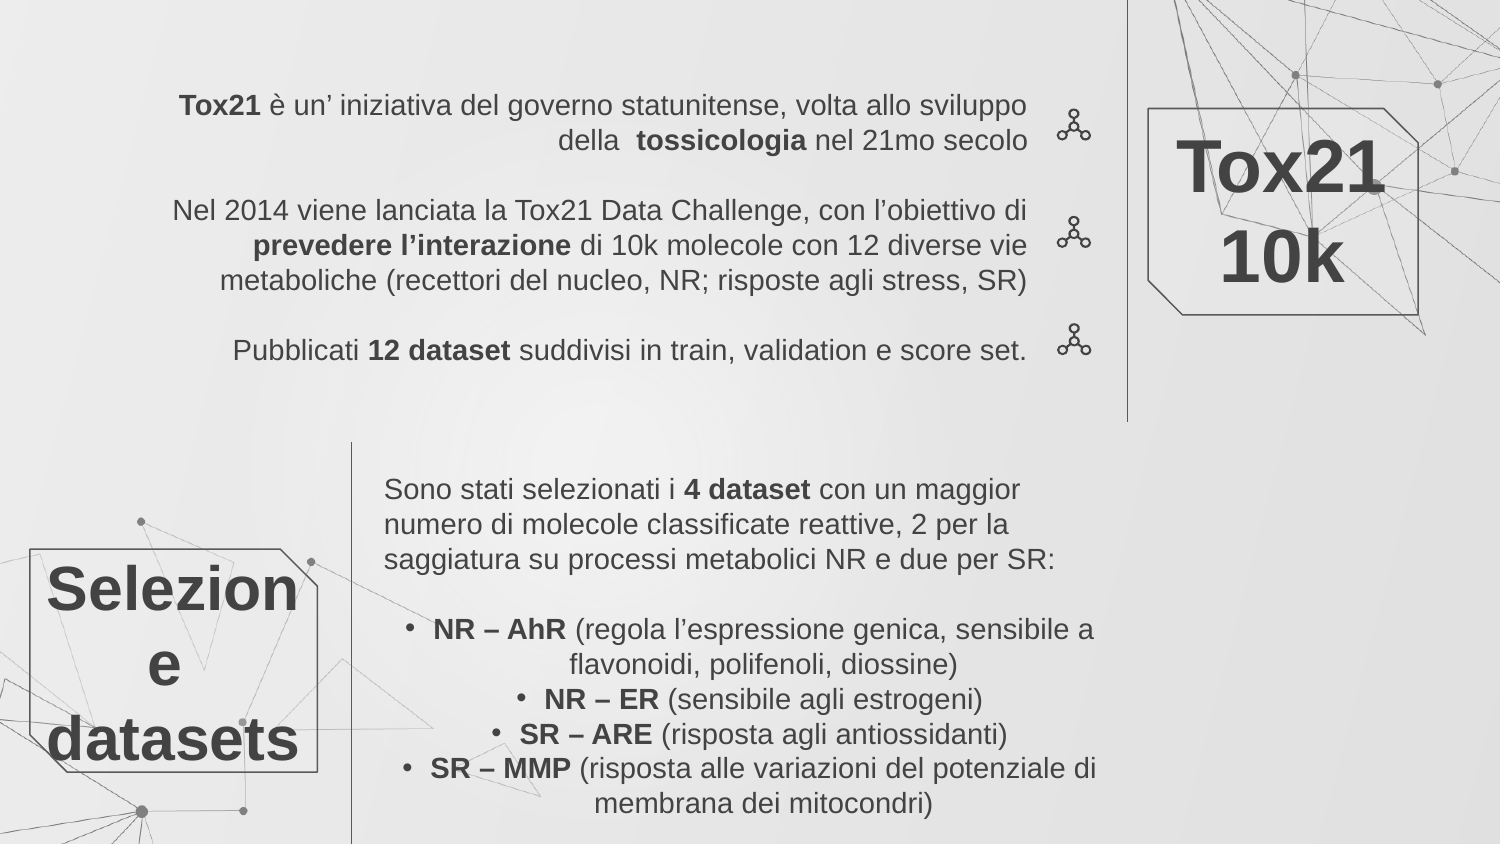

Tox21 è un’ iniziativa del governo statunitense, volta allo sviluppo della  tossicologia nel 21mo secolo

Nel 2014 viene lanciata la Tox21 Data Challenge, con l’obiettivo di prevedere l’interazione di 10k molecole con 12 diverse vie metaboliche (recettori del nucleo, NR; risposte agli stress, SR)

Pubblicati 12 dataset suddivisi in train, validation e score set.

Tox21 10k

Sono stati selezionati i 4 dataset con un maggior numero di molecole classificate reattive, 2 per la saggiatura su processi metabolici NR e due per SR:

NR – AhR (regola l’espressione genica, sensibile a flavonoidi, polifenoli, diossine)
NR – ER (sensibile agli estrogeni)
SR – ARE (risposta agli antiossidanti)
SR – MMP (risposta alle variazioni del potenziale di membrana dei mitocondri)

# Selezione  datasets